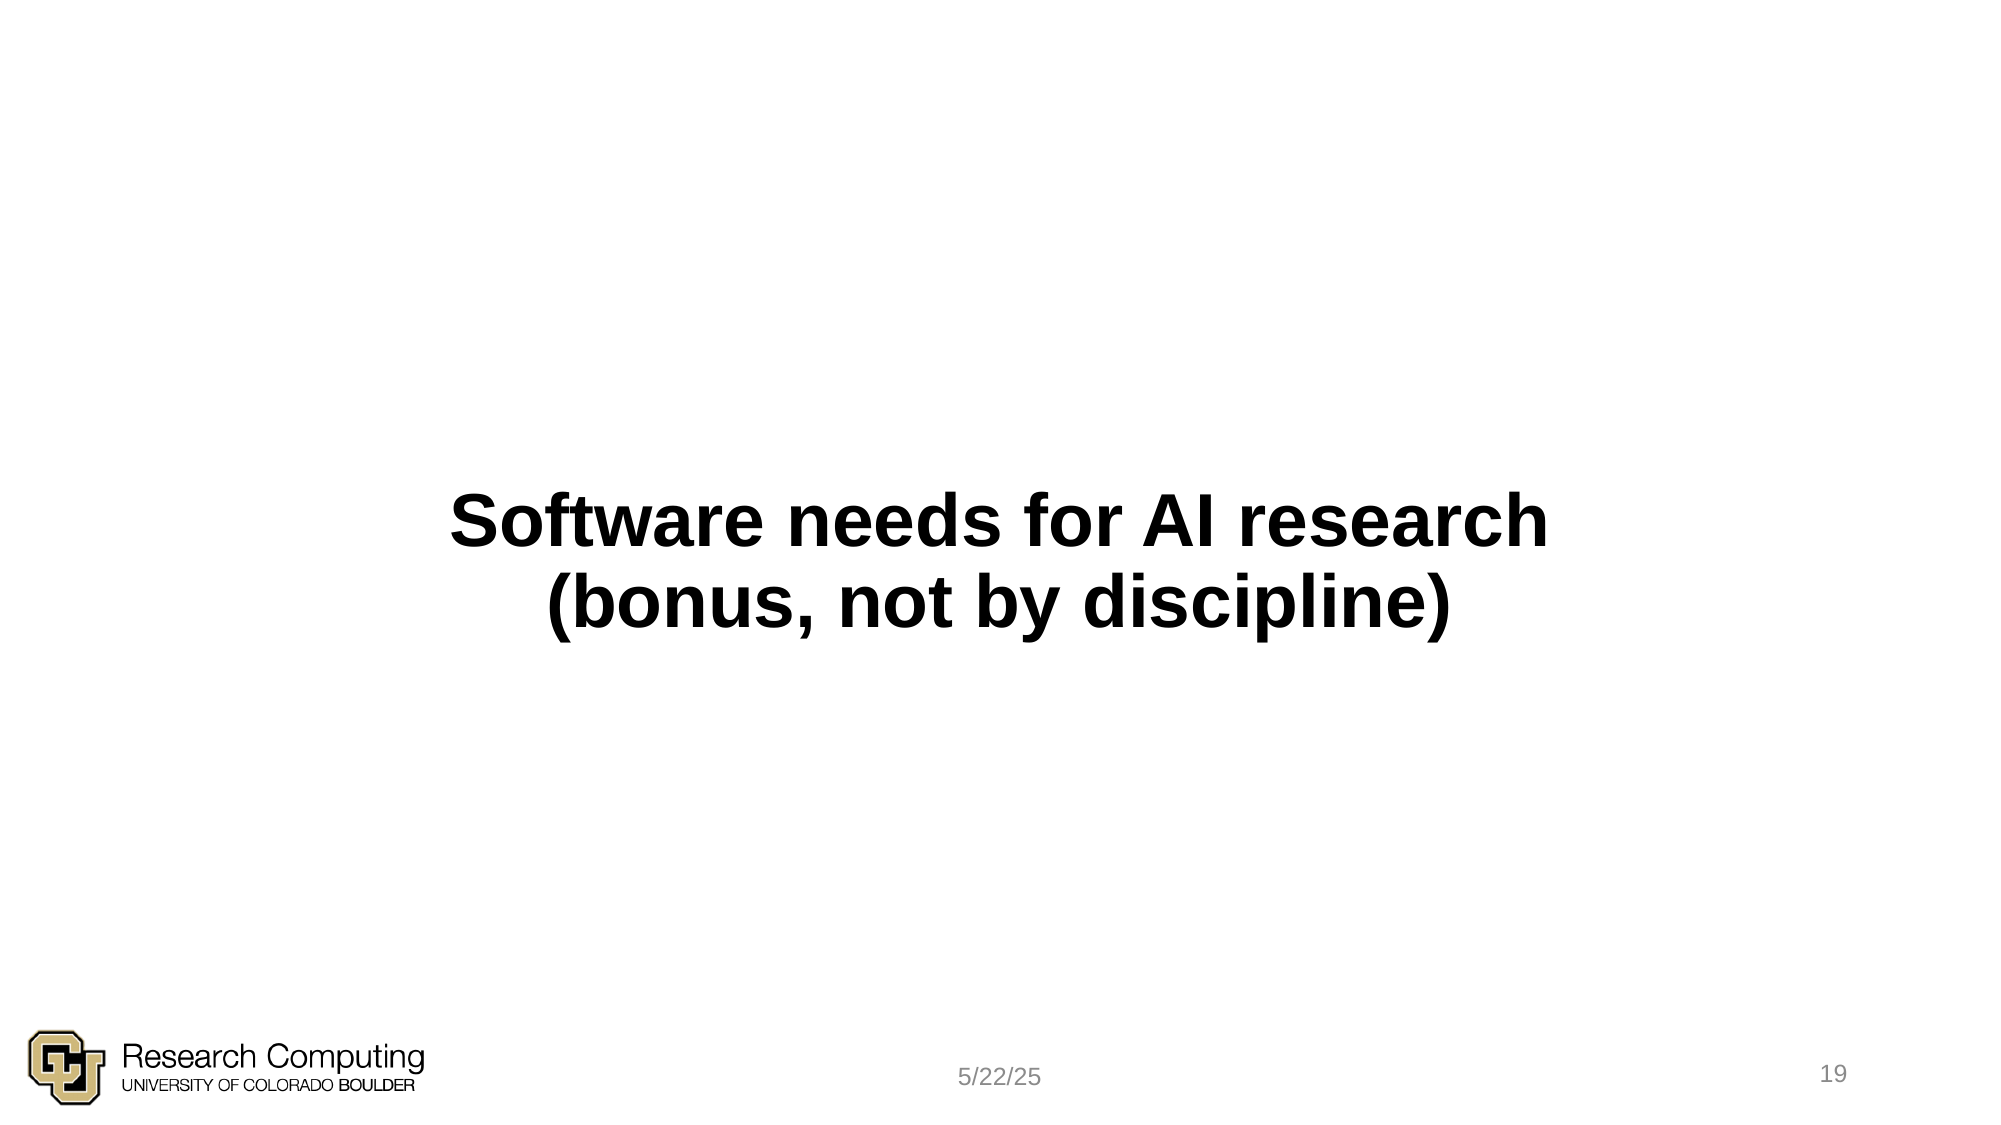

# Software needs for AI research (bonus, not by discipline)
19
5/22/25